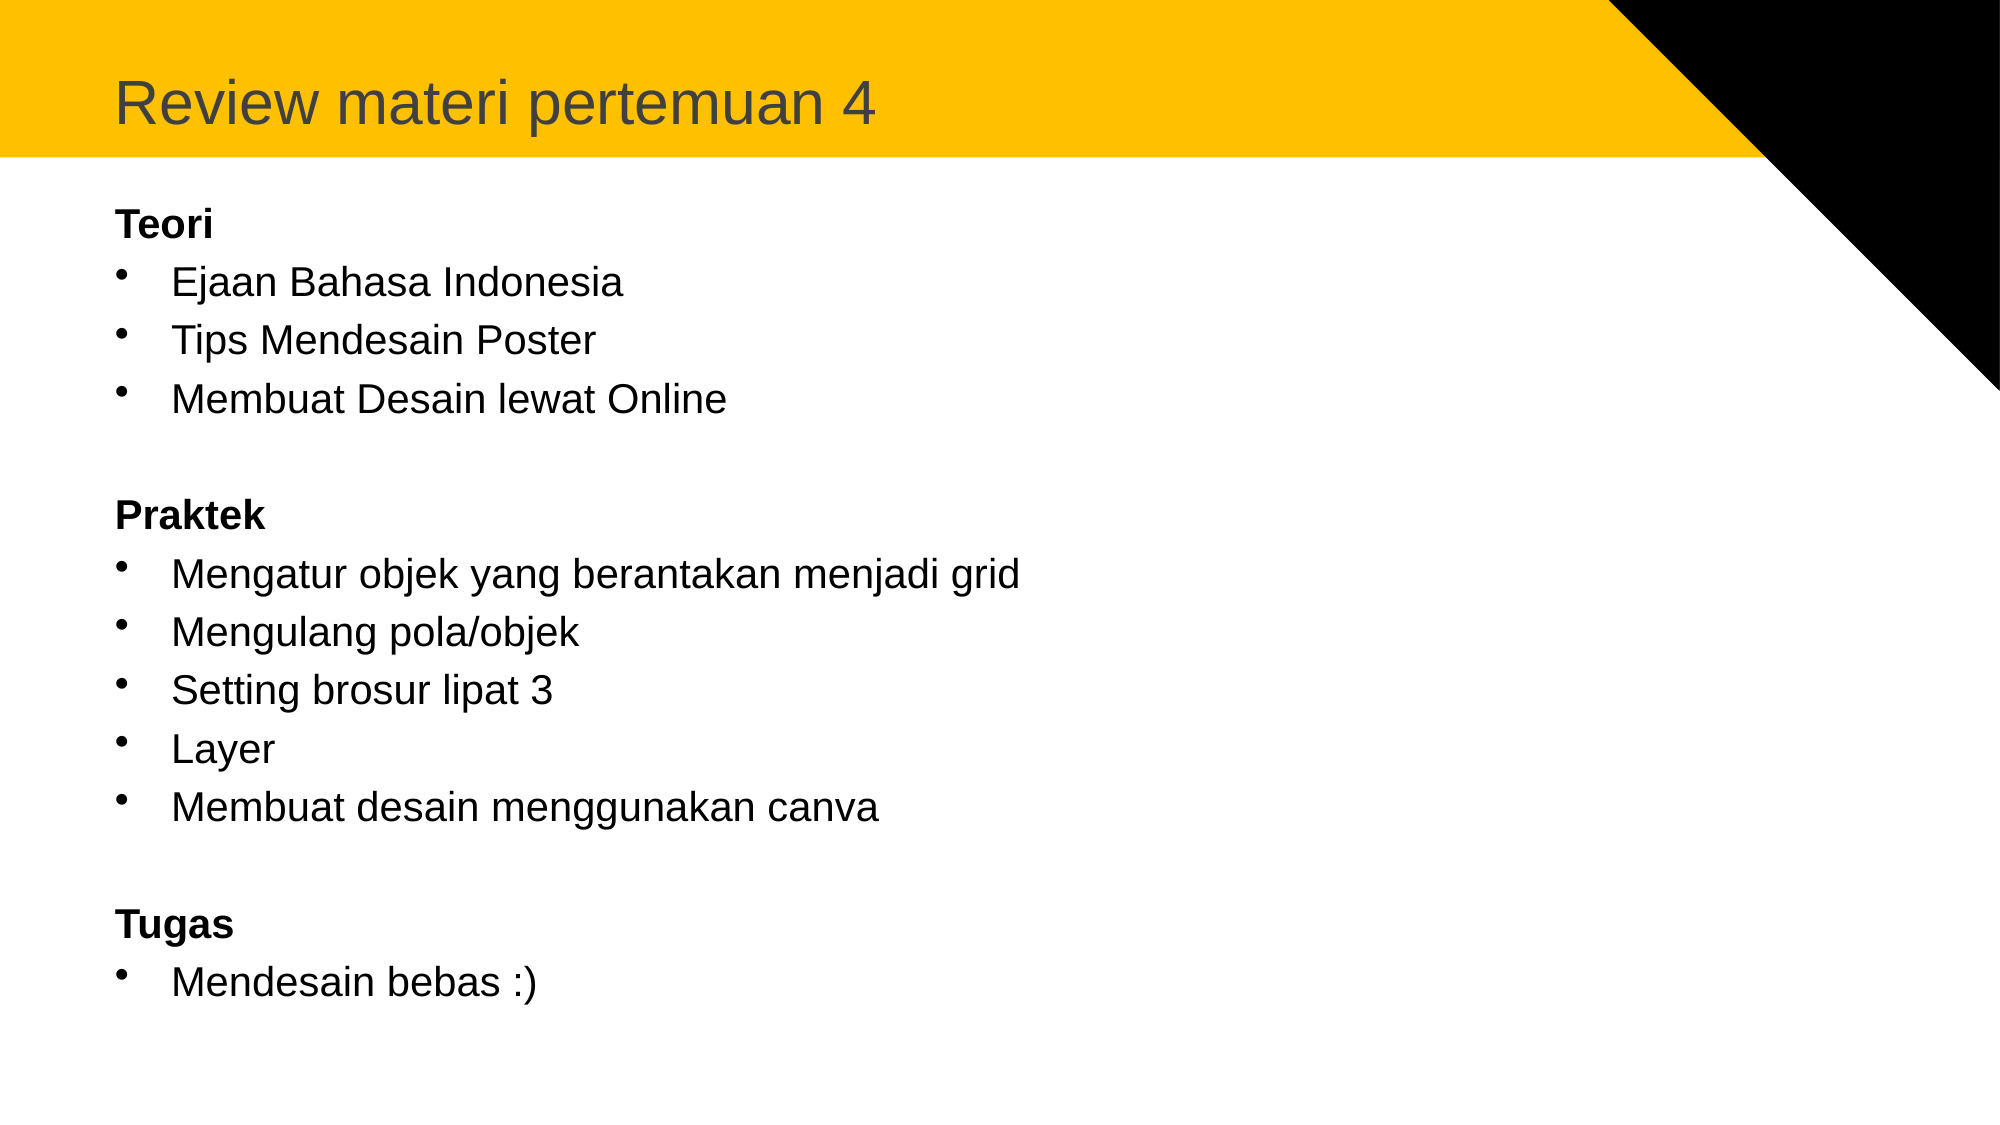

# Review materi pertemuan 4
Teori
Ejaan Bahasa Indonesia
Tips Mendesain Poster
Membuat Desain lewat Online

Praktek
Mengatur objek yang berantakan menjadi grid
Mengulang pola/objek
Setting brosur lipat 3
Layer
Membuat desain menggunakan canva

Tugas
Mendesain bebas :)